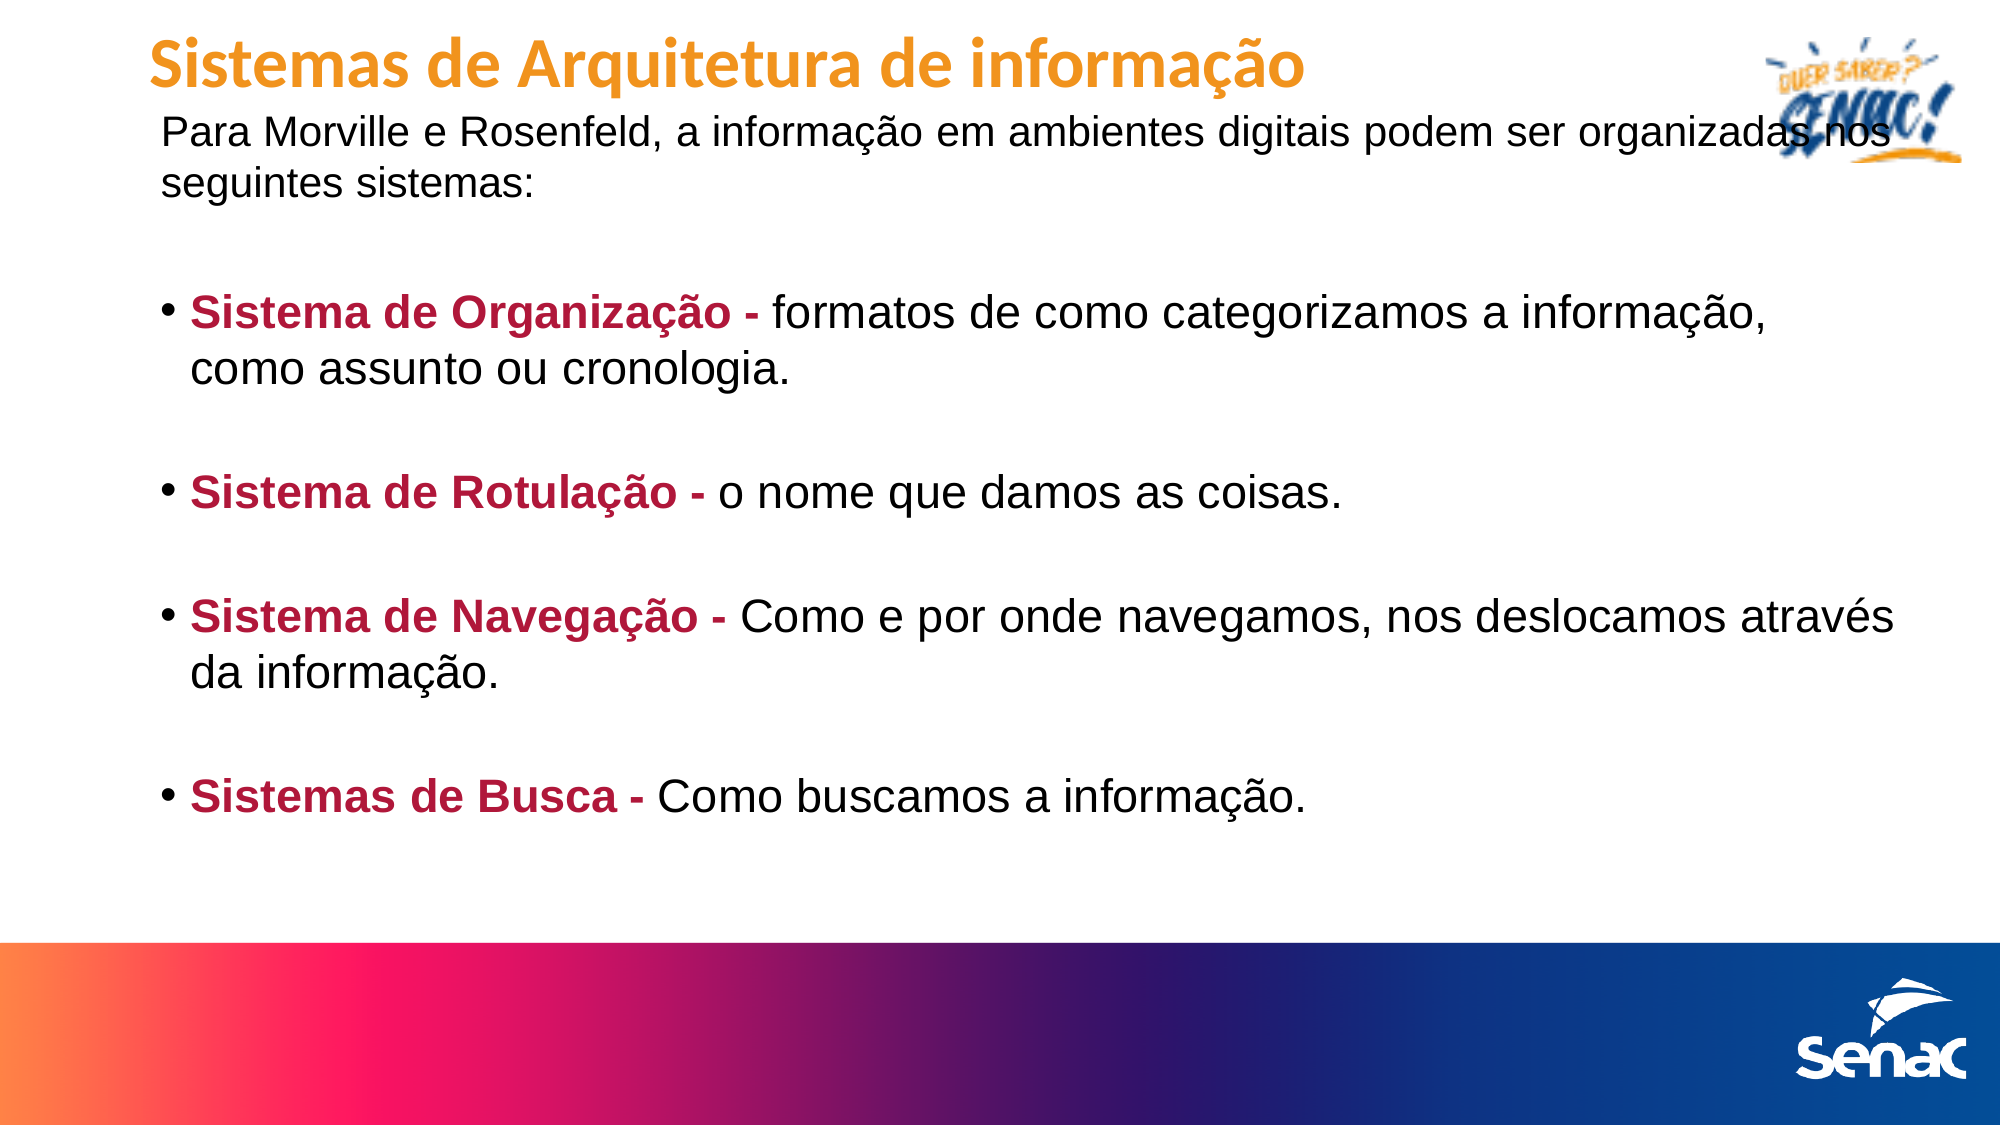

# Sistemas de Arquitetura de informação
Para Morville e Rosenfeld, a informação em ambientes digitais podem ser organizadas nos
seguintes sistemas:

Sistema de Organização - formatos de como categorizamos a informação, como assunto ou cronologia.

Sistema de Rotulação - o nome que damos as coisas.

Sistema de Navegação - Como e por onde navegamos, nos deslocamos através da informação.

Sistemas de Busca - Como buscamos a informação.